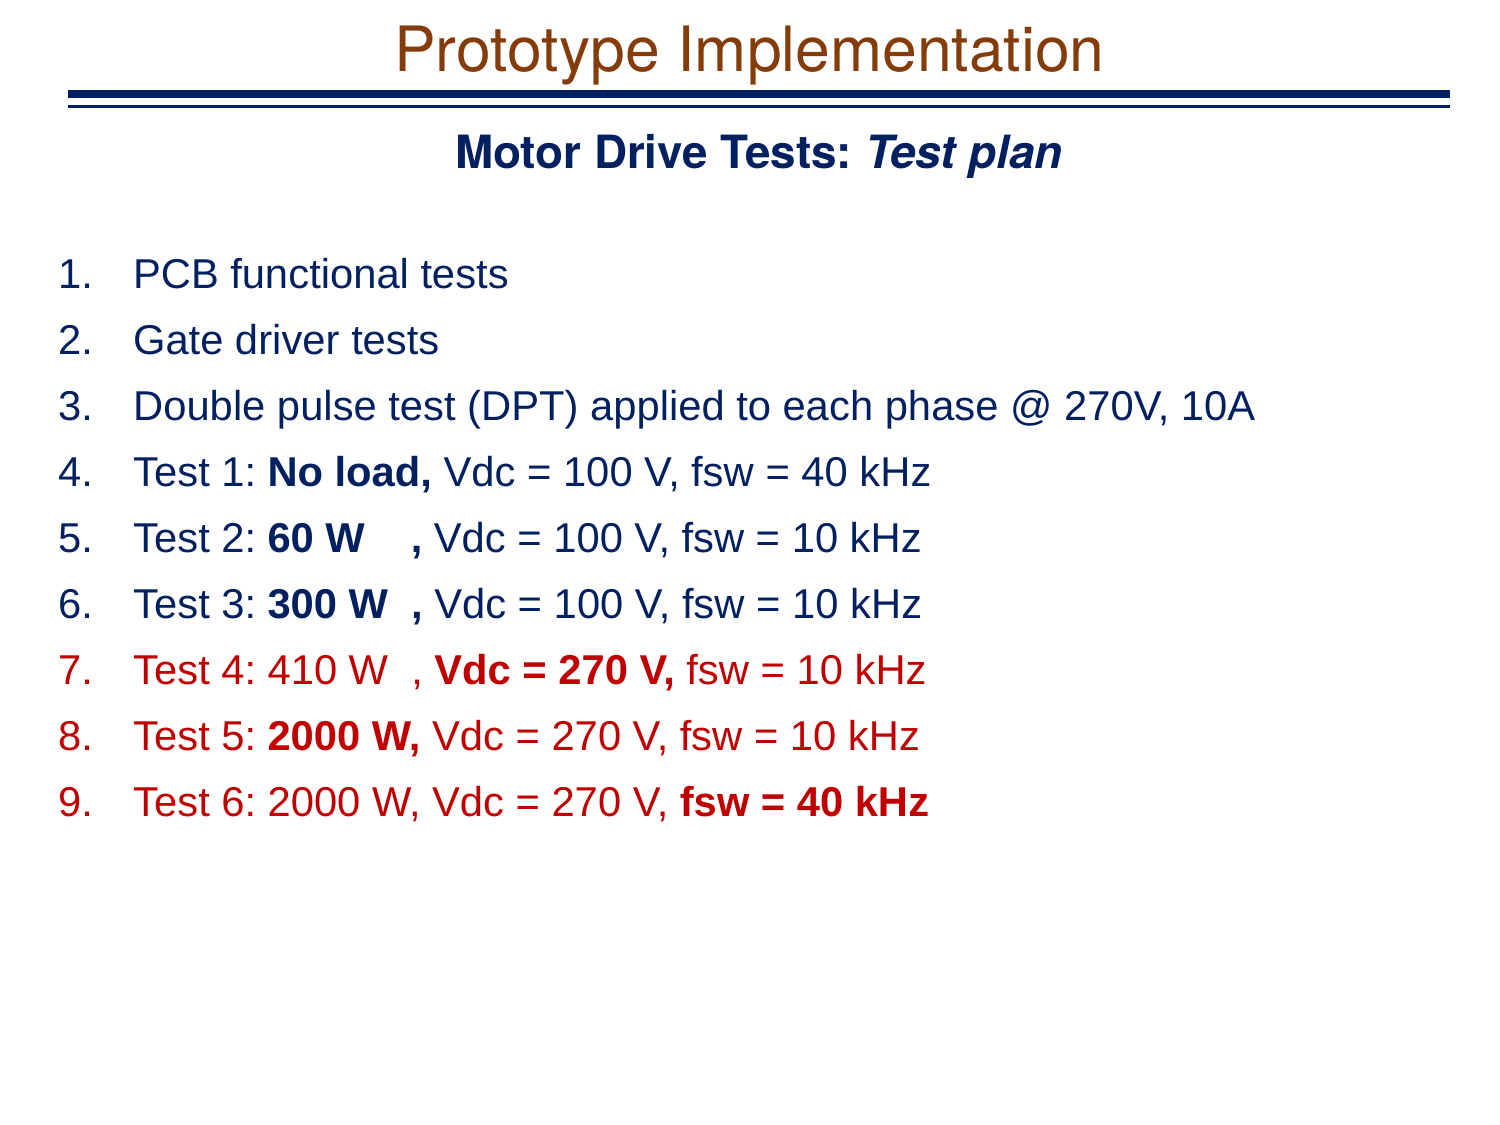

Prototype Implementation
Motor Drive Tests: Test plan

PCB functional tests
Gate driver tests
Double pulse test (DPT) applied to each phase @ 270V, 10A
Test 1: No load, Vdc = 100 V, fsw = 40 kHz
Test 2: 60 W    , Vdc = 100 V, fsw = 10 kHz
Test 3: 300 W  , Vdc = 100 V, fsw = 10 kHz
Test 4: 410 W  , Vdc = 270 V, fsw = 10 kHz
Test 5: 2000 W, Vdc = 270 V, fsw = 10 kHz
Test 6: 2000 W, Vdc = 270 V, fsw = 40 kHz